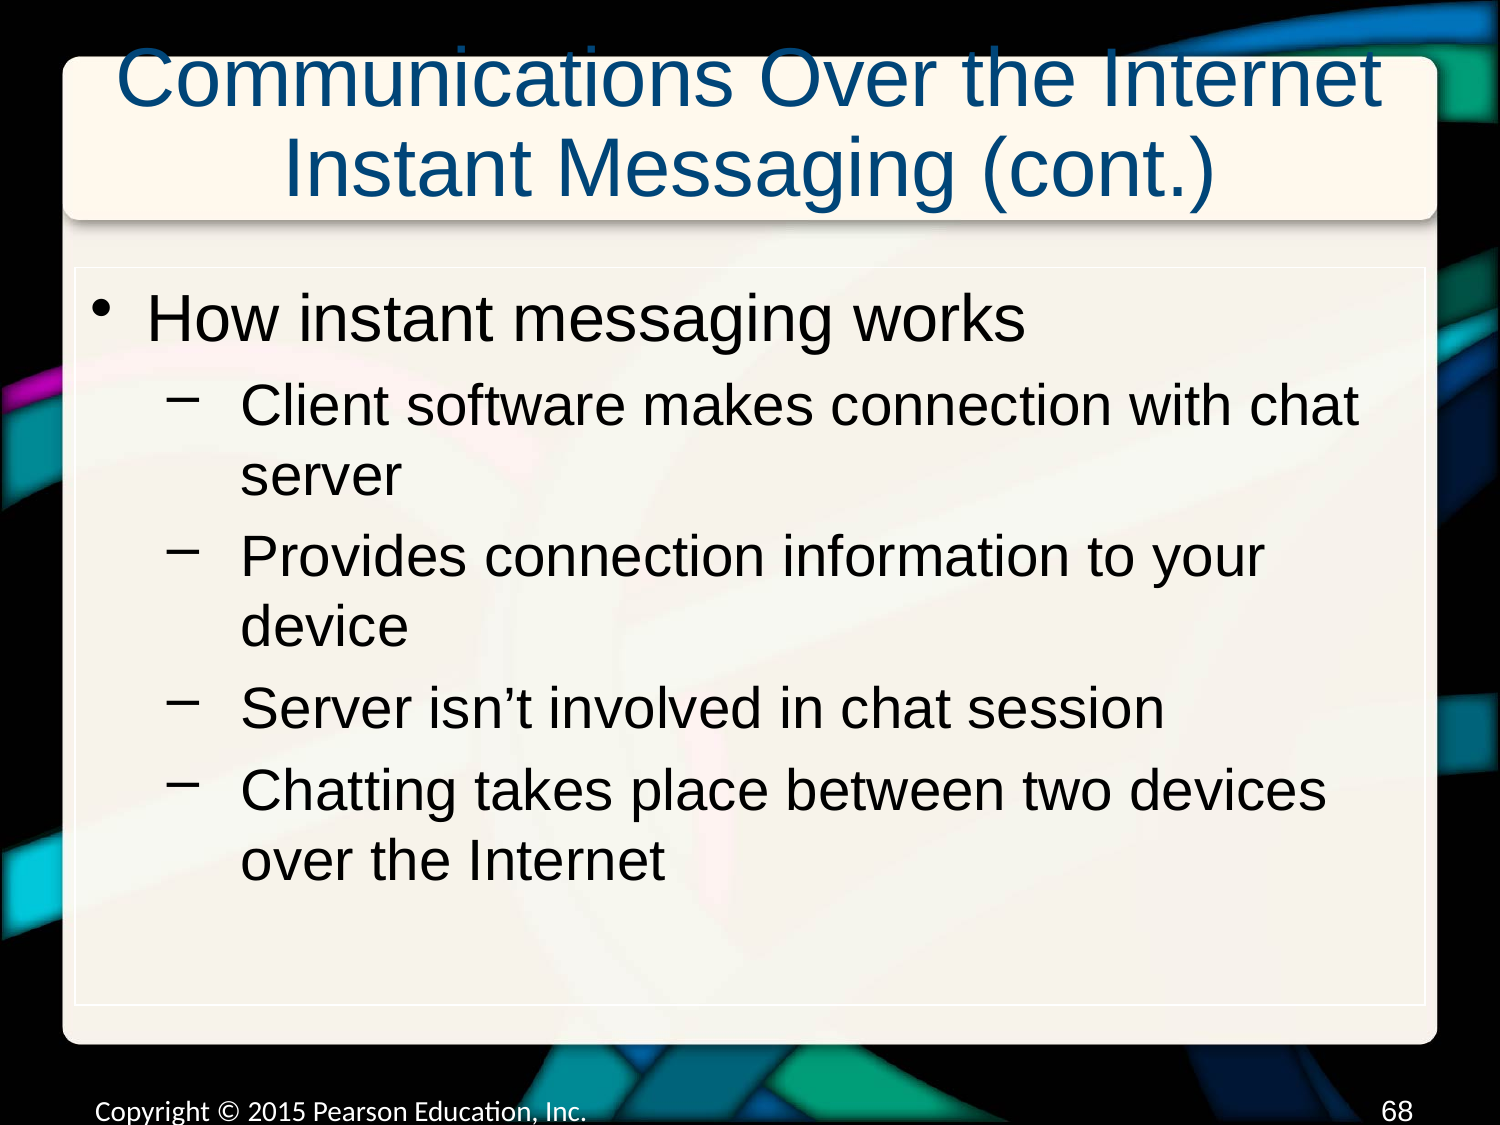

# Communications Over the Internet Instant Messaging (cont.)
How instant messaging works
Client software makes connection with chat server
Provides connection information to your device
Server isn’t involved in chat session
Chatting takes place between two devices over the Internet
Copyright © 2015 Pearson Education, Inc.
68